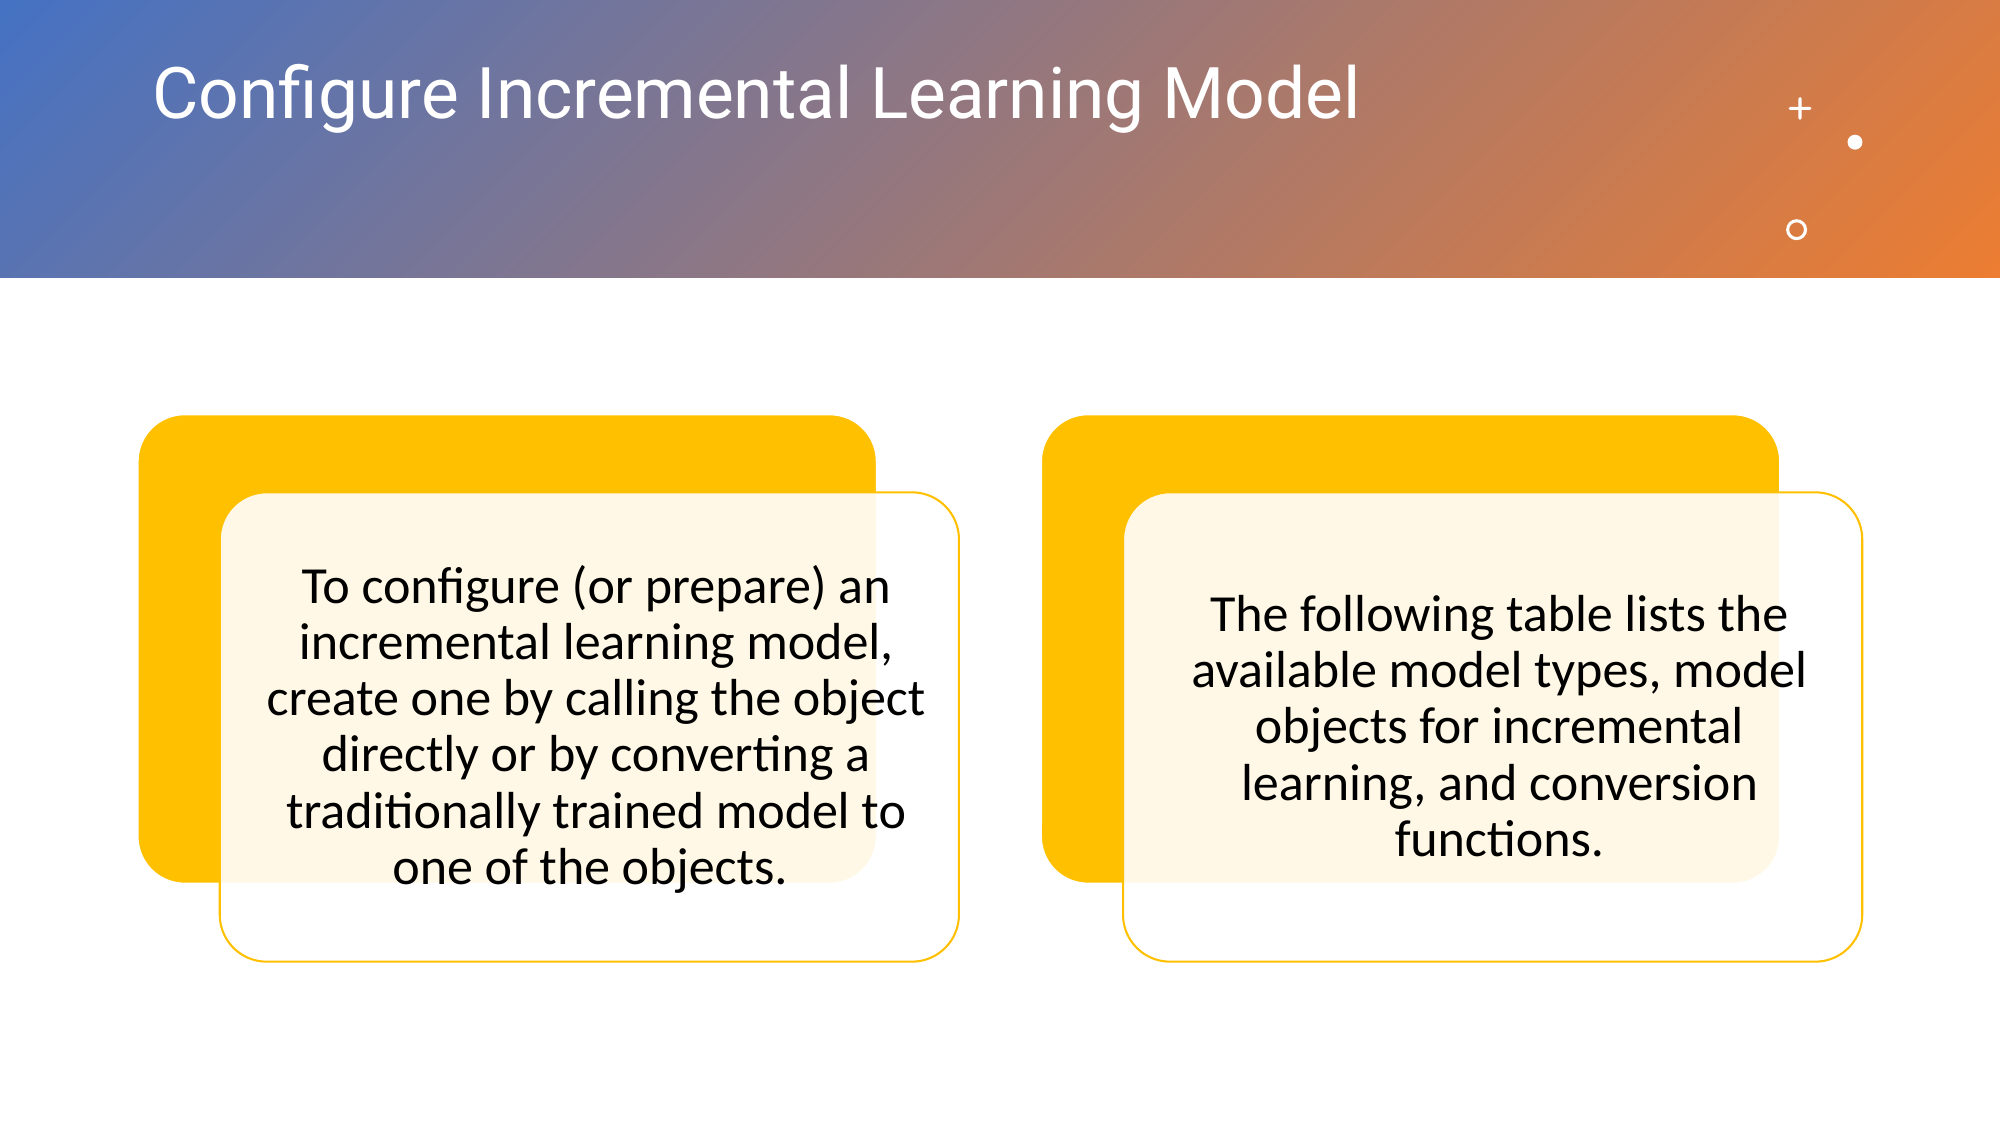

# Configure Incremental Learning Model

To configure (or prepare) an incremental learning model, create one by calling the object directly or by converting a traditionally trained model to one of the objects.
The following table lists the available model types, model objects for incremental learning, and conversion functions.